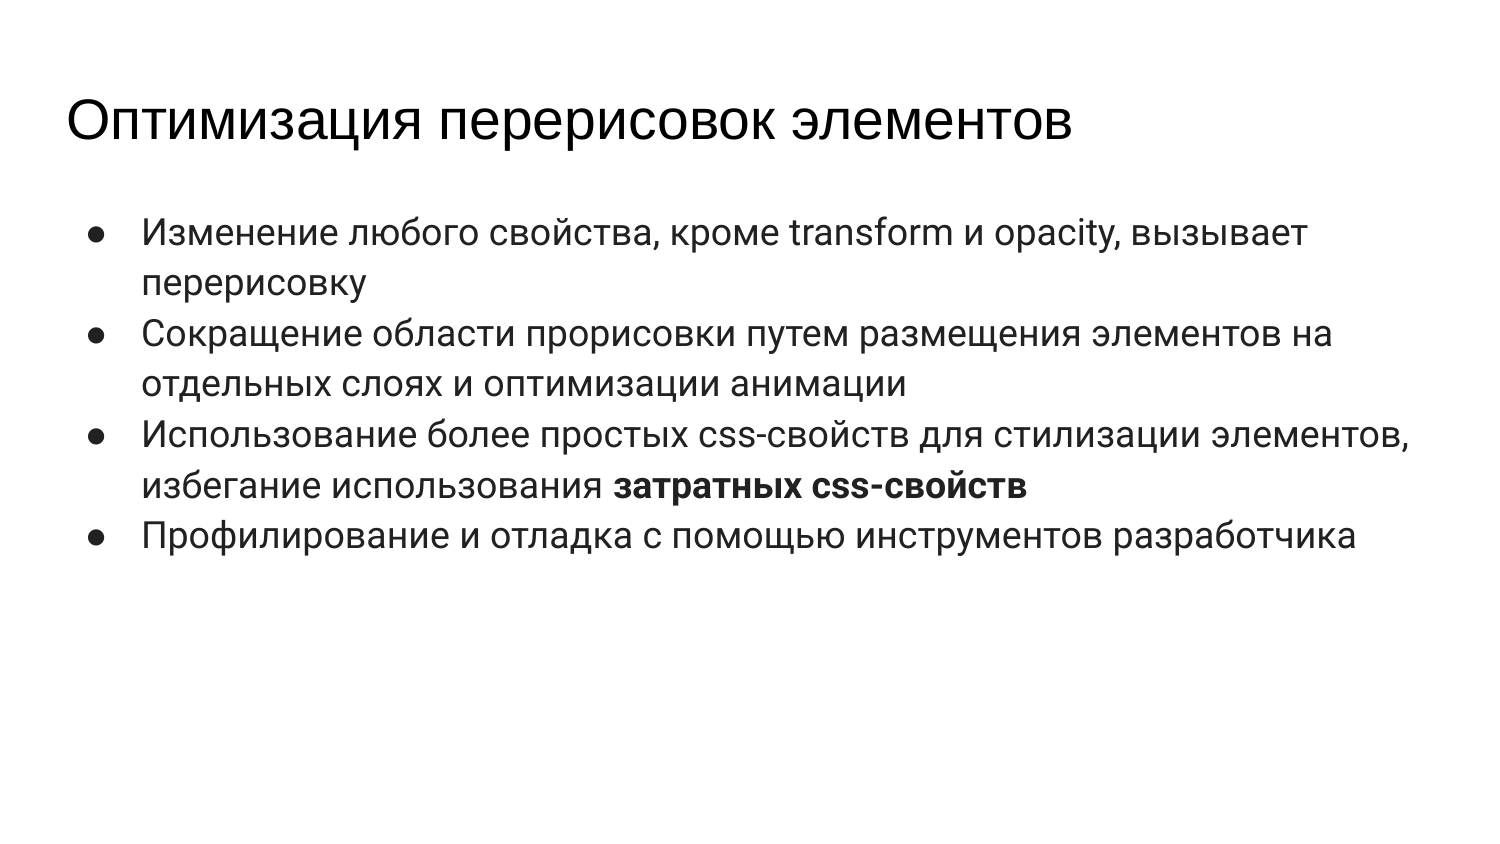

# Оптимизация перерисовок элементов
Изменение любого свойства, кроме transform и opacity, вызывает перерисовку
Сокращение области прорисовки путем размещения элементов на отдельных слоях и оптимизации анимации
Использование более простых css-свойств для стилизации элементов, избегание использования затратных css-свойств
Профилирование и отладка с помощью инструментов разработчика